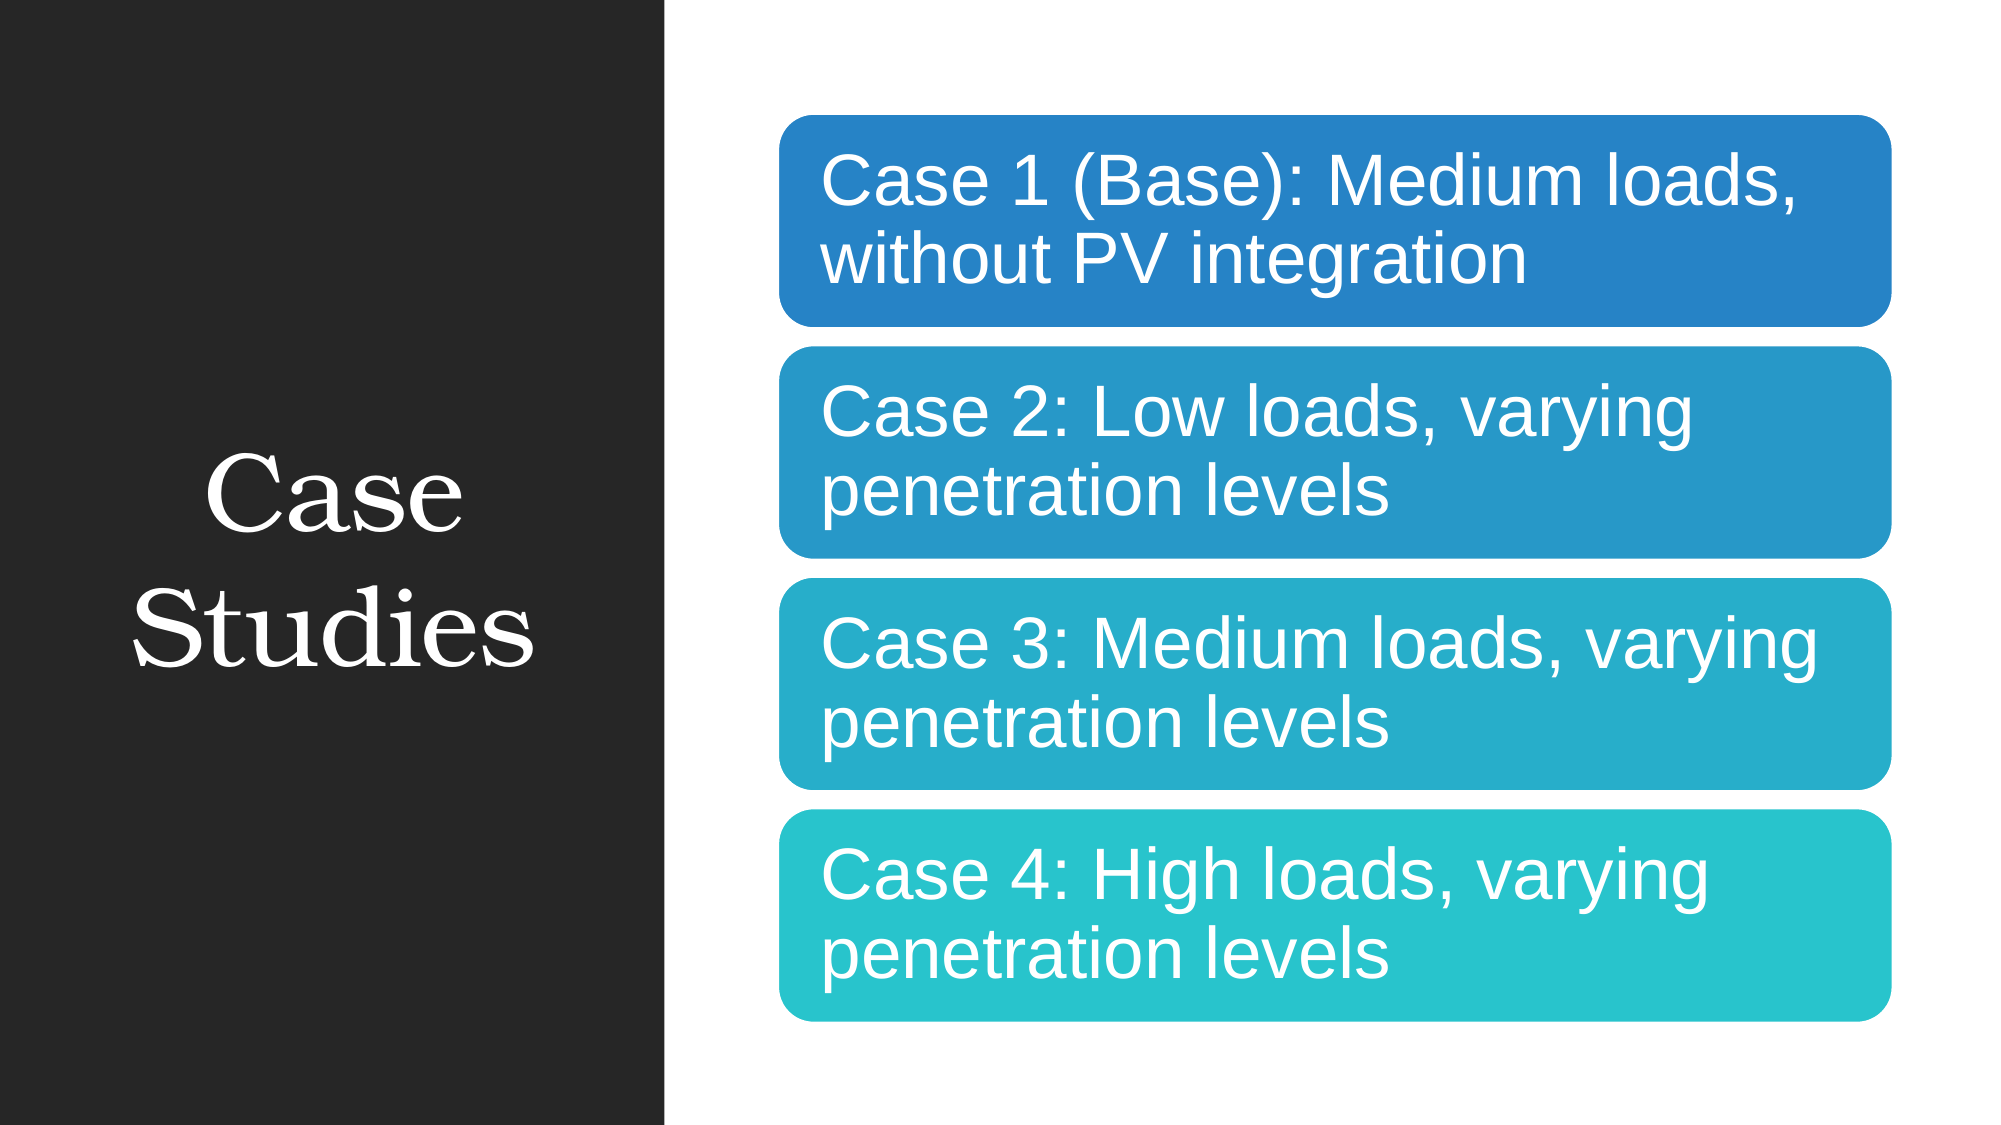

# Case Studies
Case 1 (Base): Medium loads, without PV integration
Case 2: Low loads, varying penetration levels
Case 3: Medium loads, varying penetration levels
Case 4: High loads, varying penetration levels